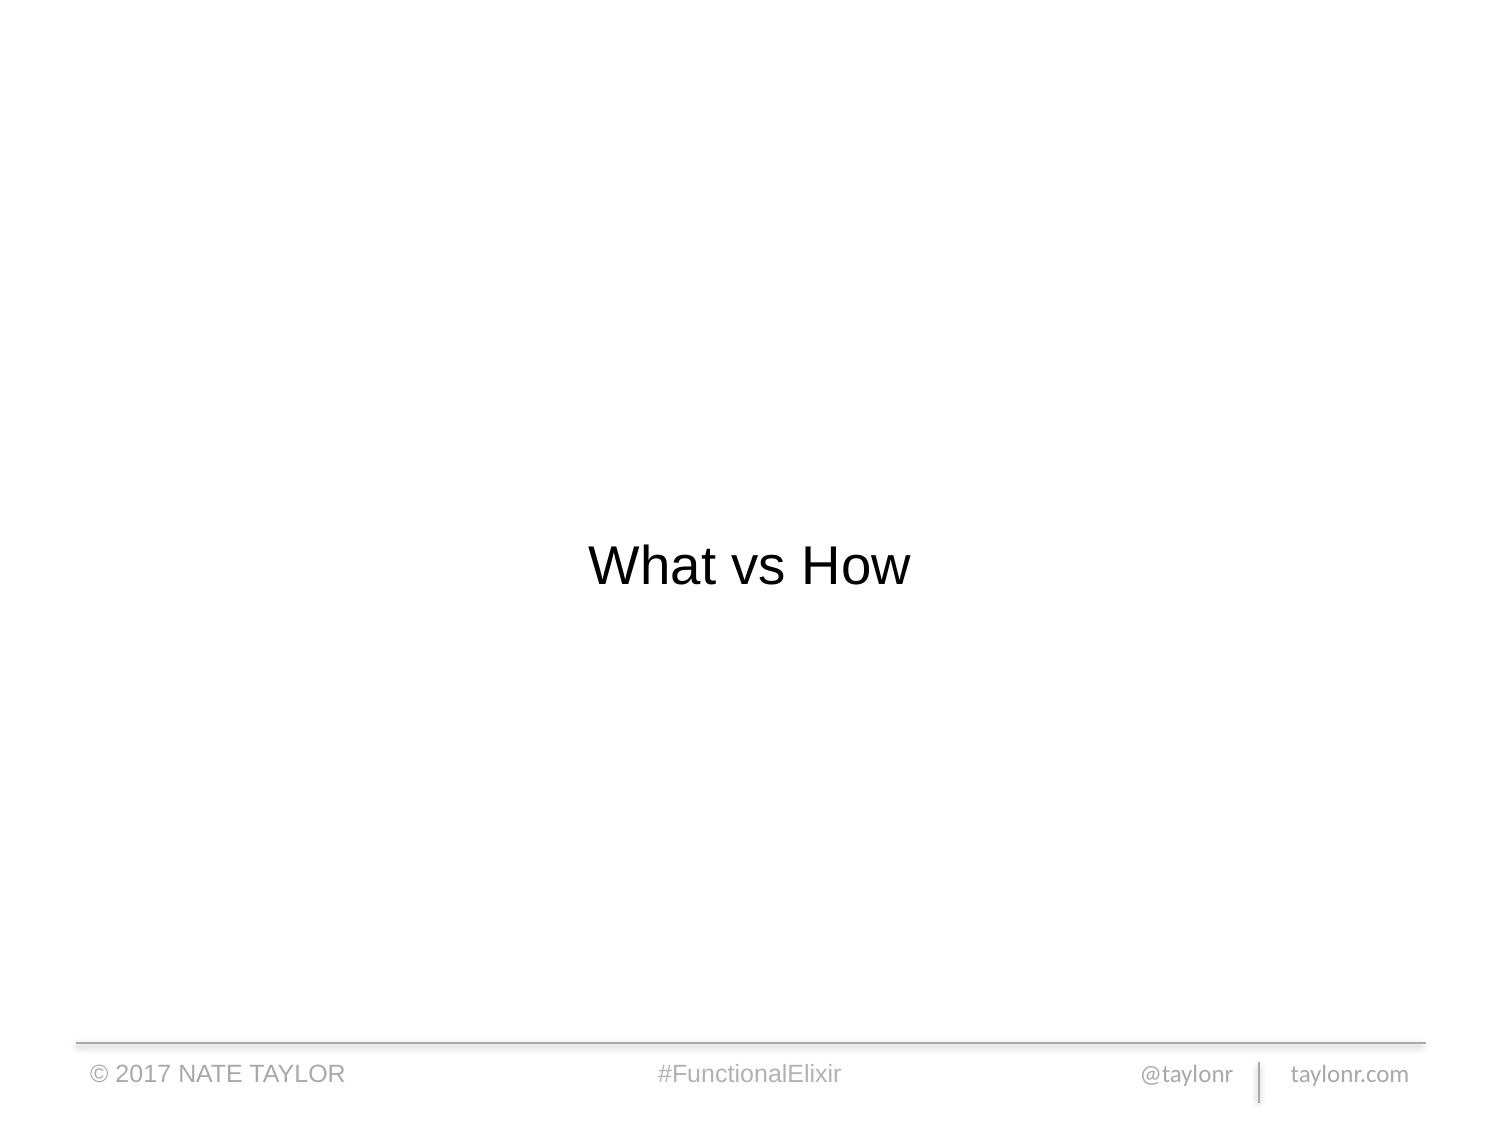

# What vs How
© 2017 NATE TAYLOR
#FunctionalElixir
@taylonr          taylonr.com